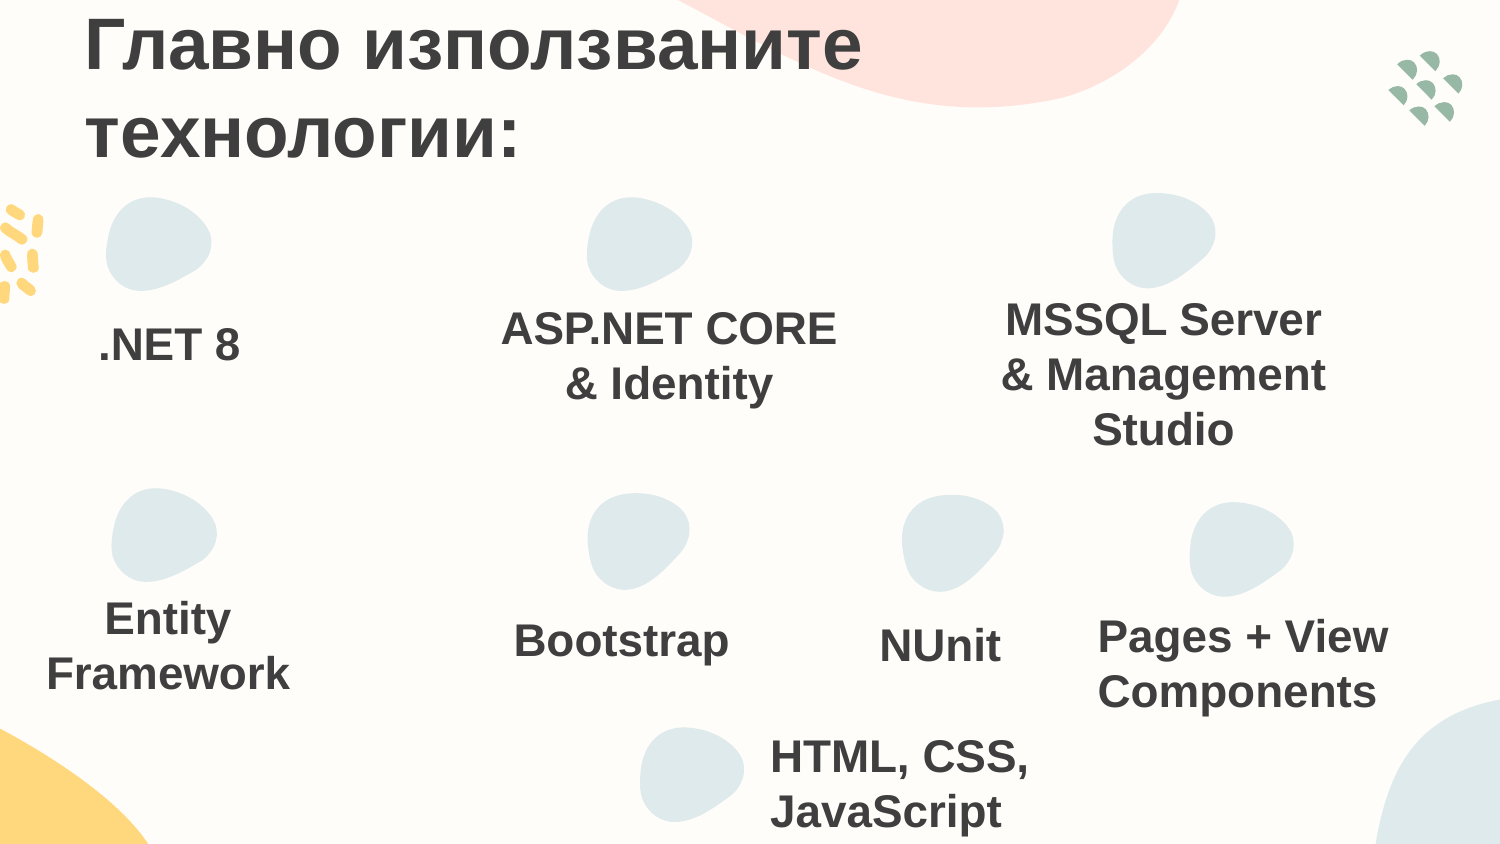

# Главно използваните технологии:

.NET 8
ASP.NET CORE
& Identity
MSSQL Server
& Management Studio

Bootstrap
NUnit
Entity Framework
Pages + View Components

HTML, CSS, JavaScript